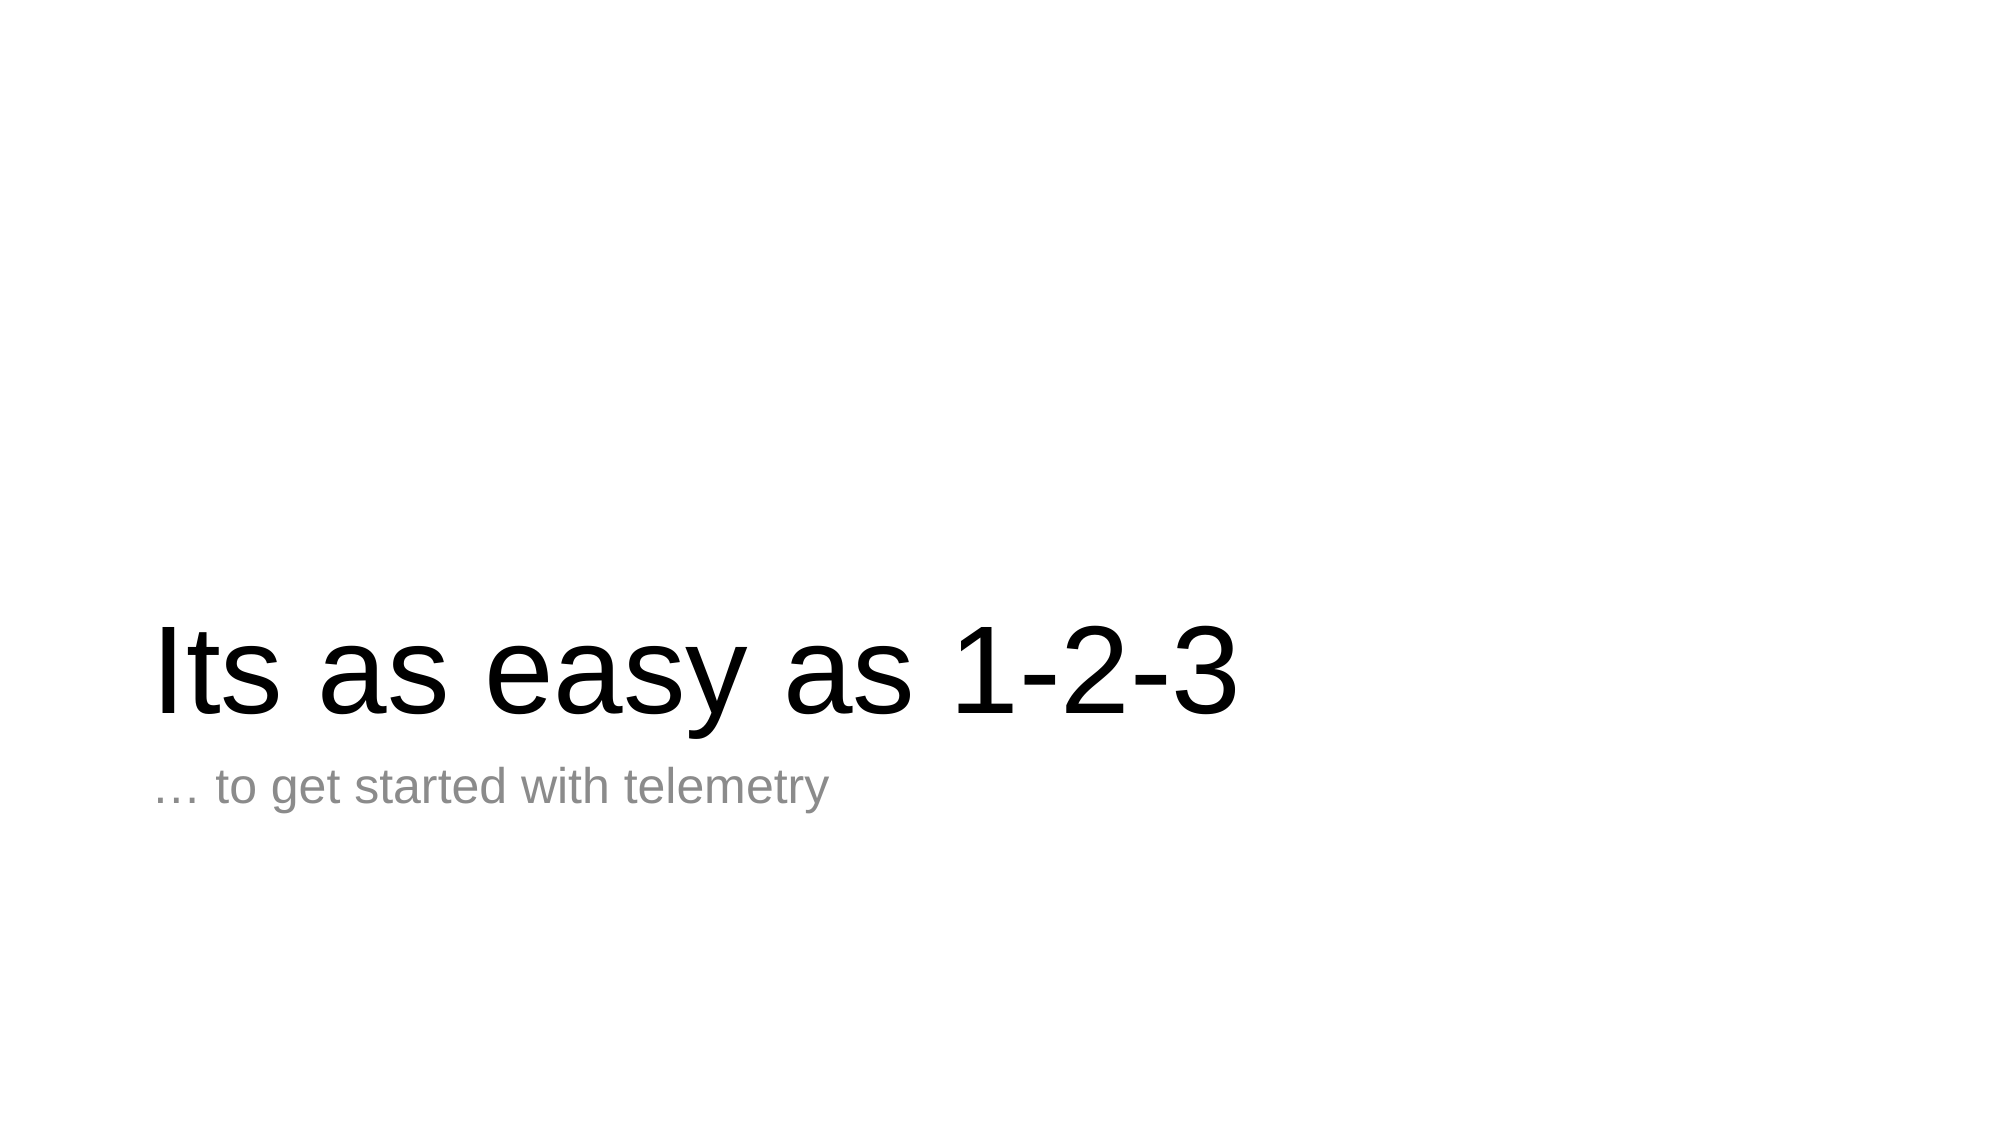

# Its as easy as 1-2-3
… to get started with telemetry